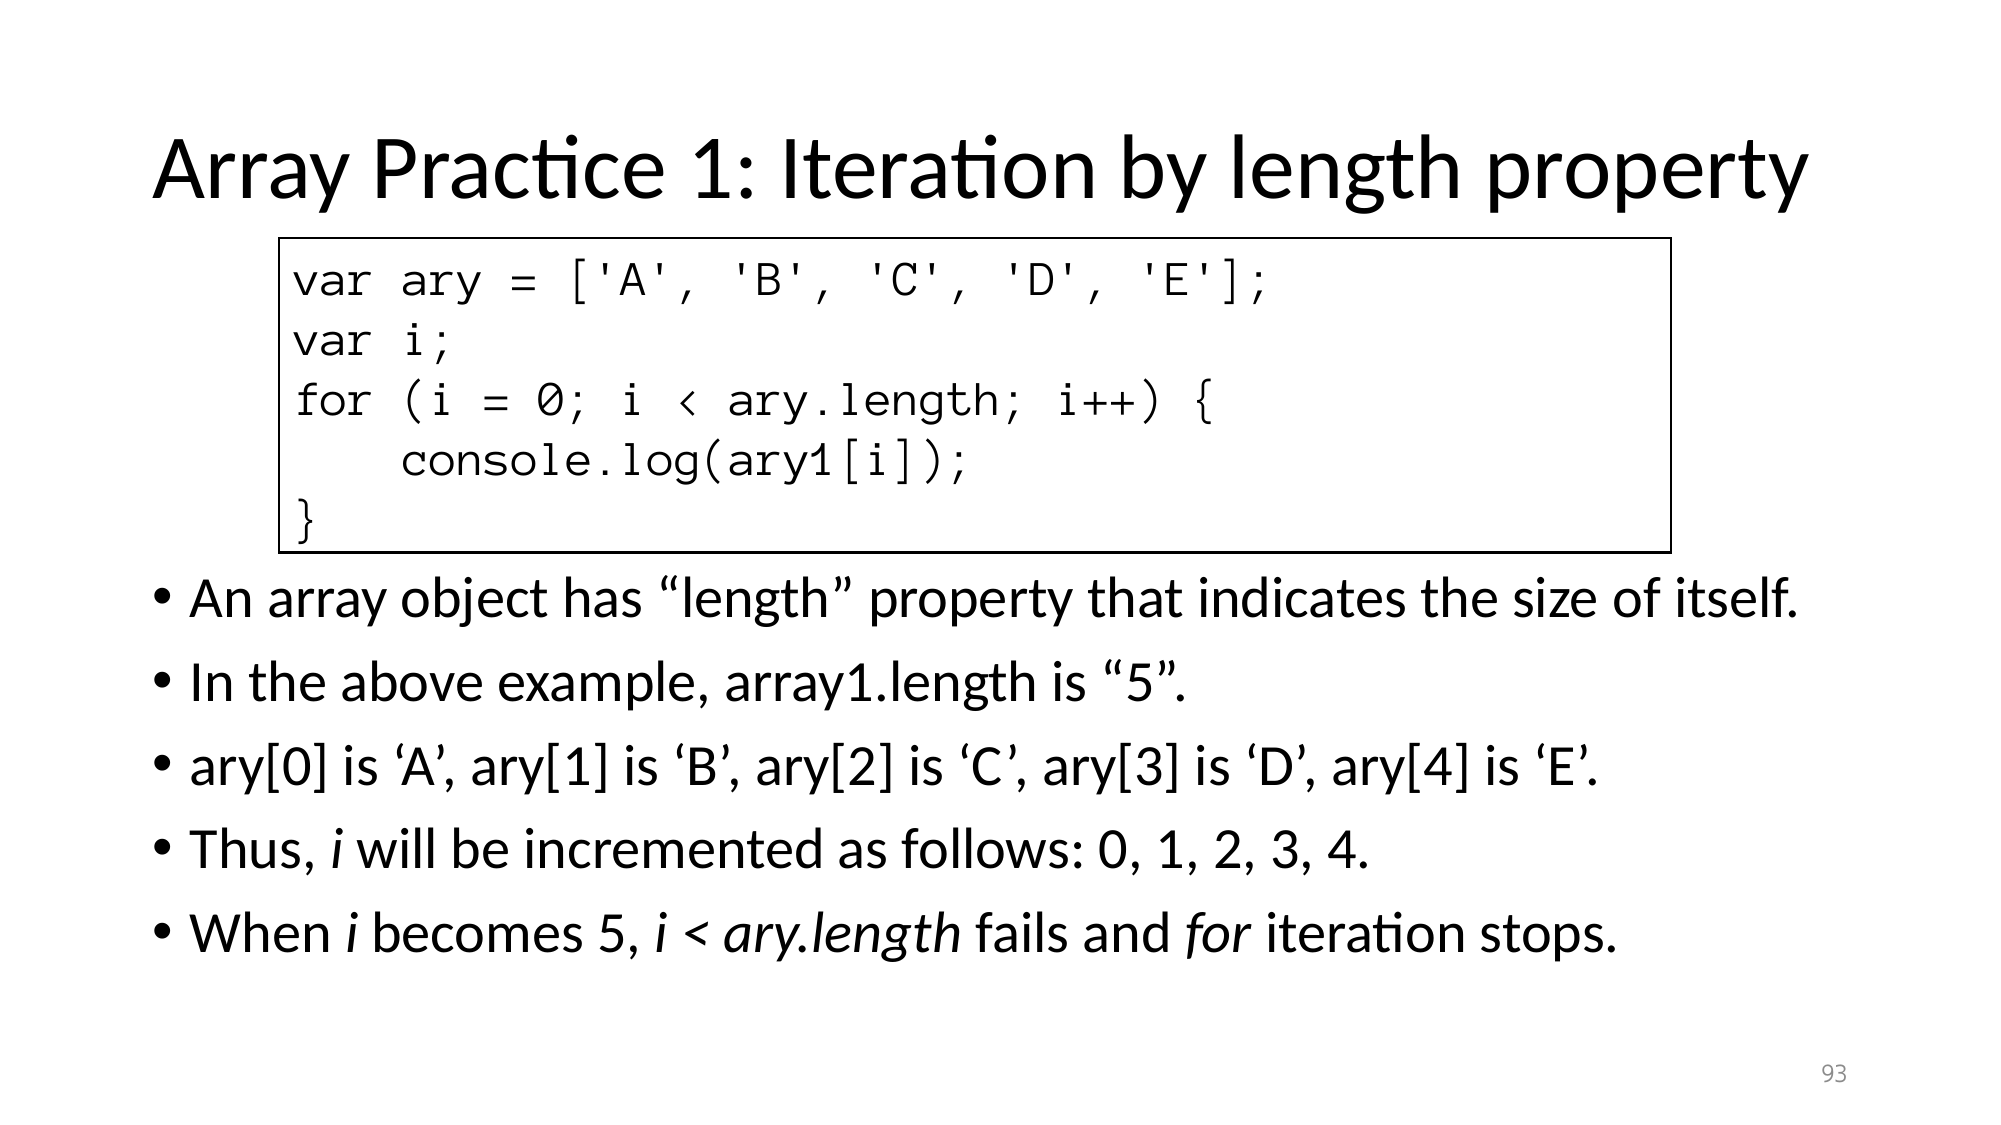

# Array Practice 1: Iteration by length property
var ary = ['A', 'B', 'C', 'D', 'E'];
var i;
for (i = 0; i < ary.length; i++) {
    console.log(ary1[i]);
}
An array object has “length” property that indicates the size of itself.
In the above example, array1.length is “5”.
ary[0] is ‘A’, ary[1] is ‘B’, ary[2] is ‘C’, ary[3] is ‘D’, ary[4] is ‘E’.
Thus, i will be incremented as follows: 0, 1, 2, 3, 4.
When i becomes 5, i < ary.length fails and for iteration stops.
93